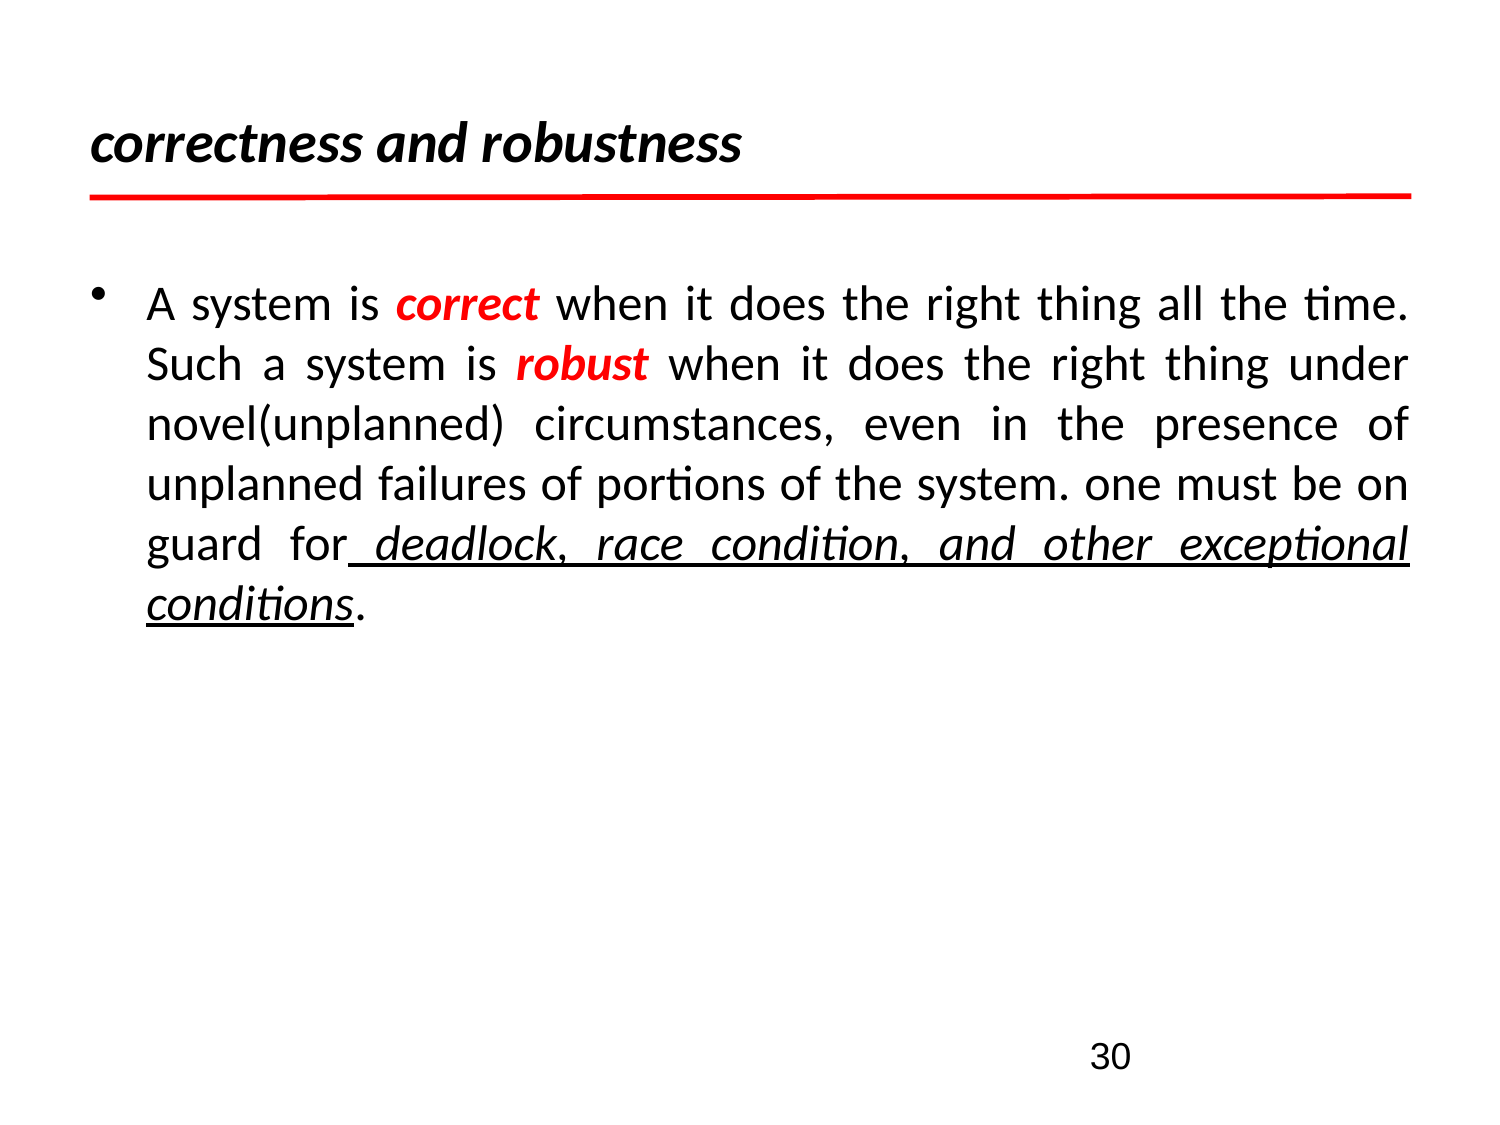

# correctness and robustness
A system is correct when it does the right thing all the time. Such a system is robust when it does the right thing under novel(unplanned) circumstances, even in the presence of unplanned failures of portions of the system. one must be on guard for deadlock, race condition, and other exceptional conditions.
30